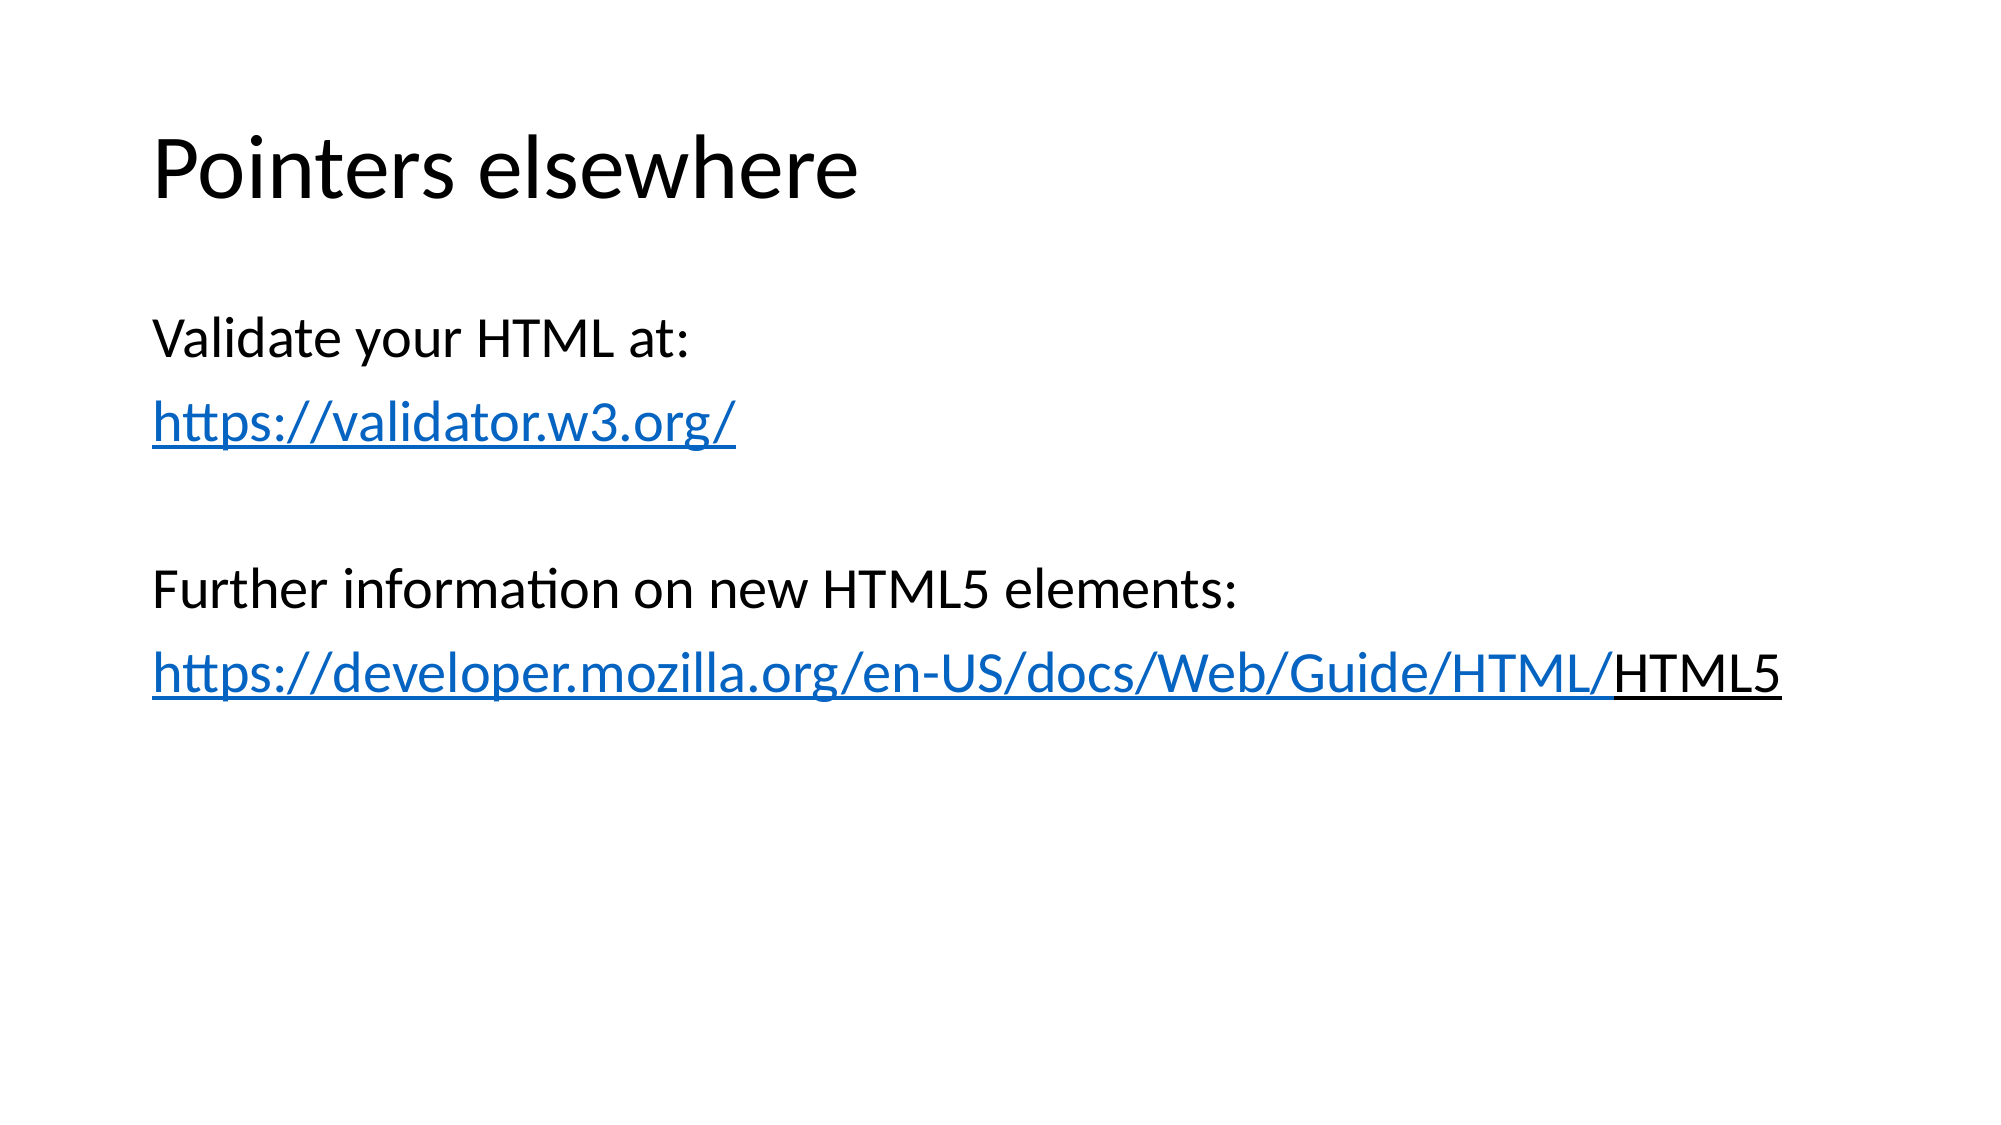

# Pointers elsewhere
Validate your HTML at:
https://validator.w3.org/

Further information on new HTML5 elements:
https://developer.mozilla.org/en-US/docs/Web/Guide/HTML/HTML5